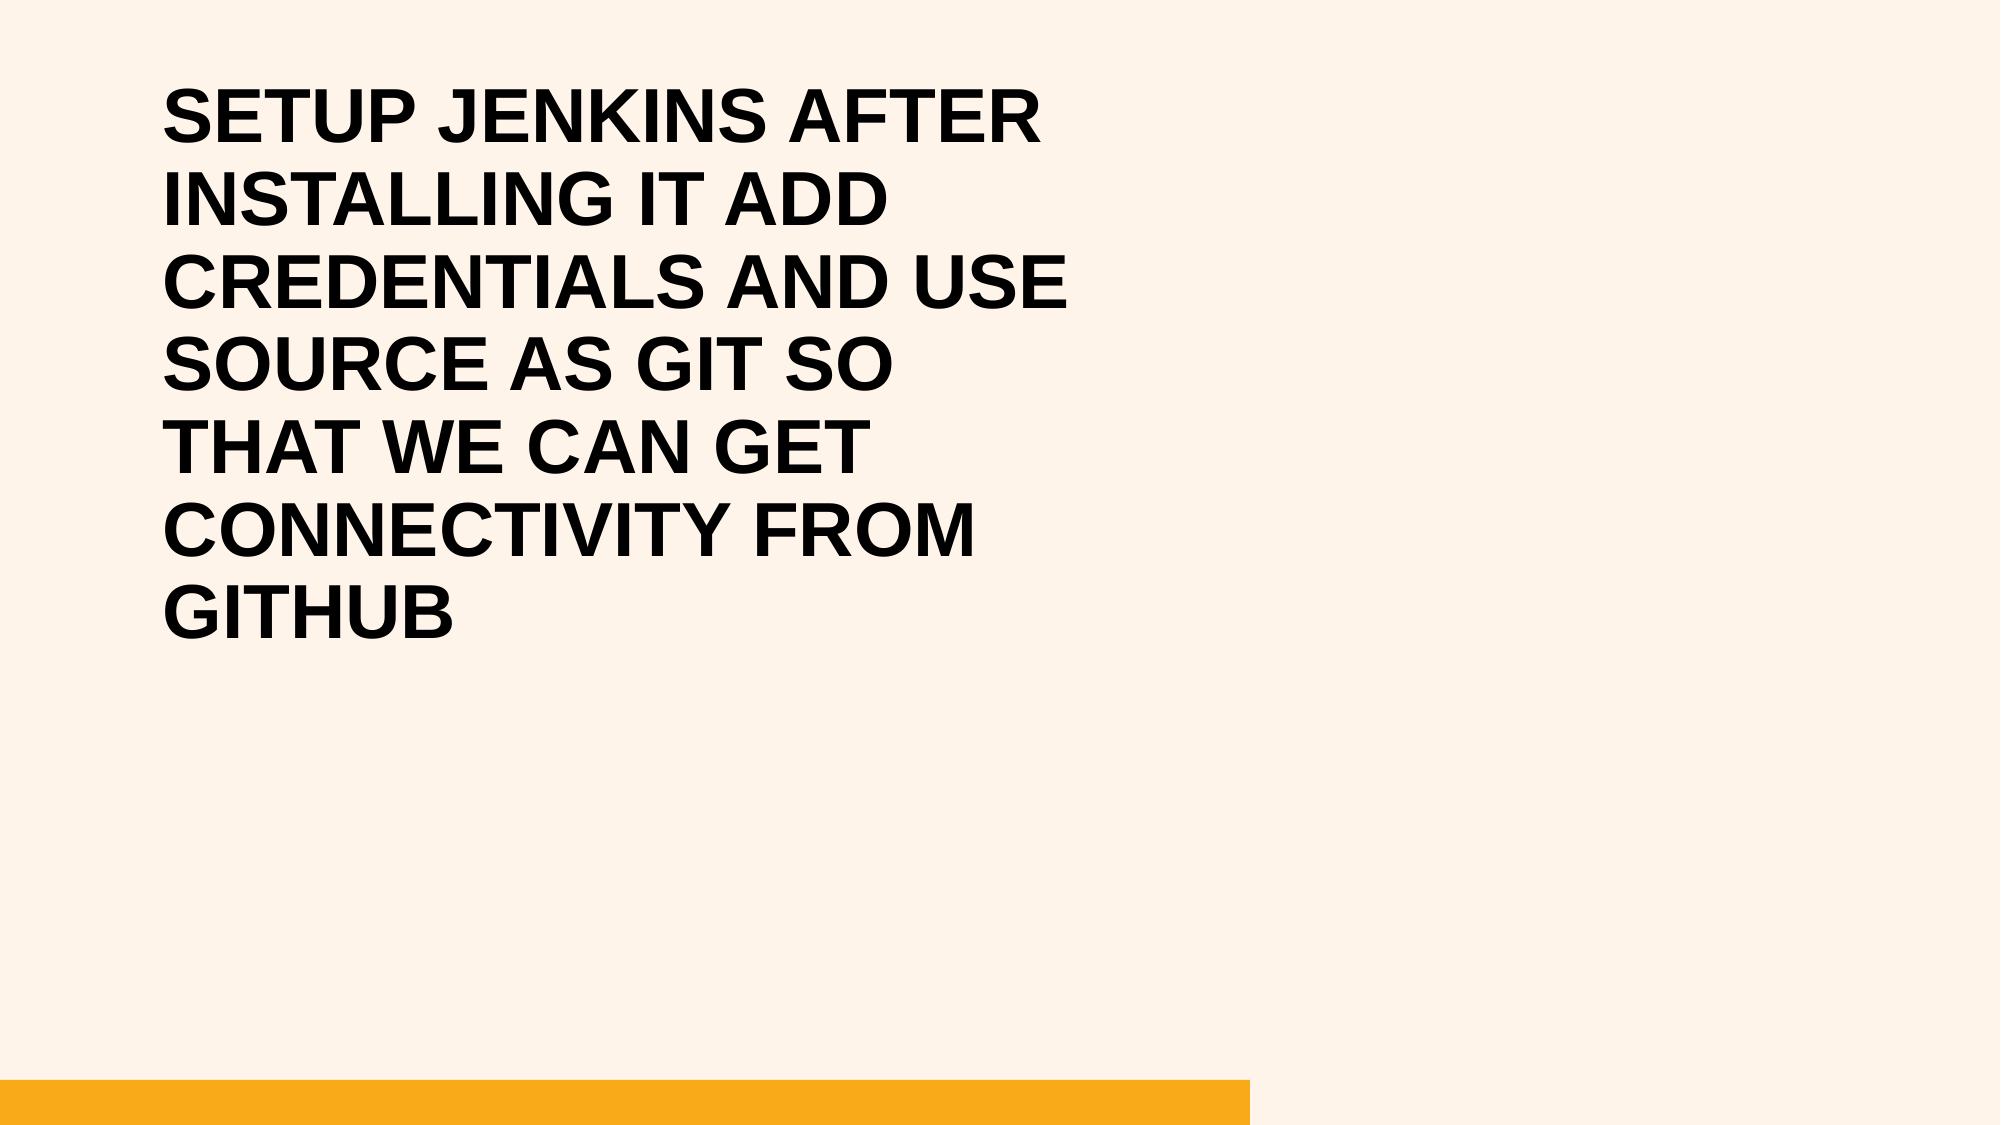

# Setup Jenkins after installing it add credentials and use source as git so that we can get connectivity from github